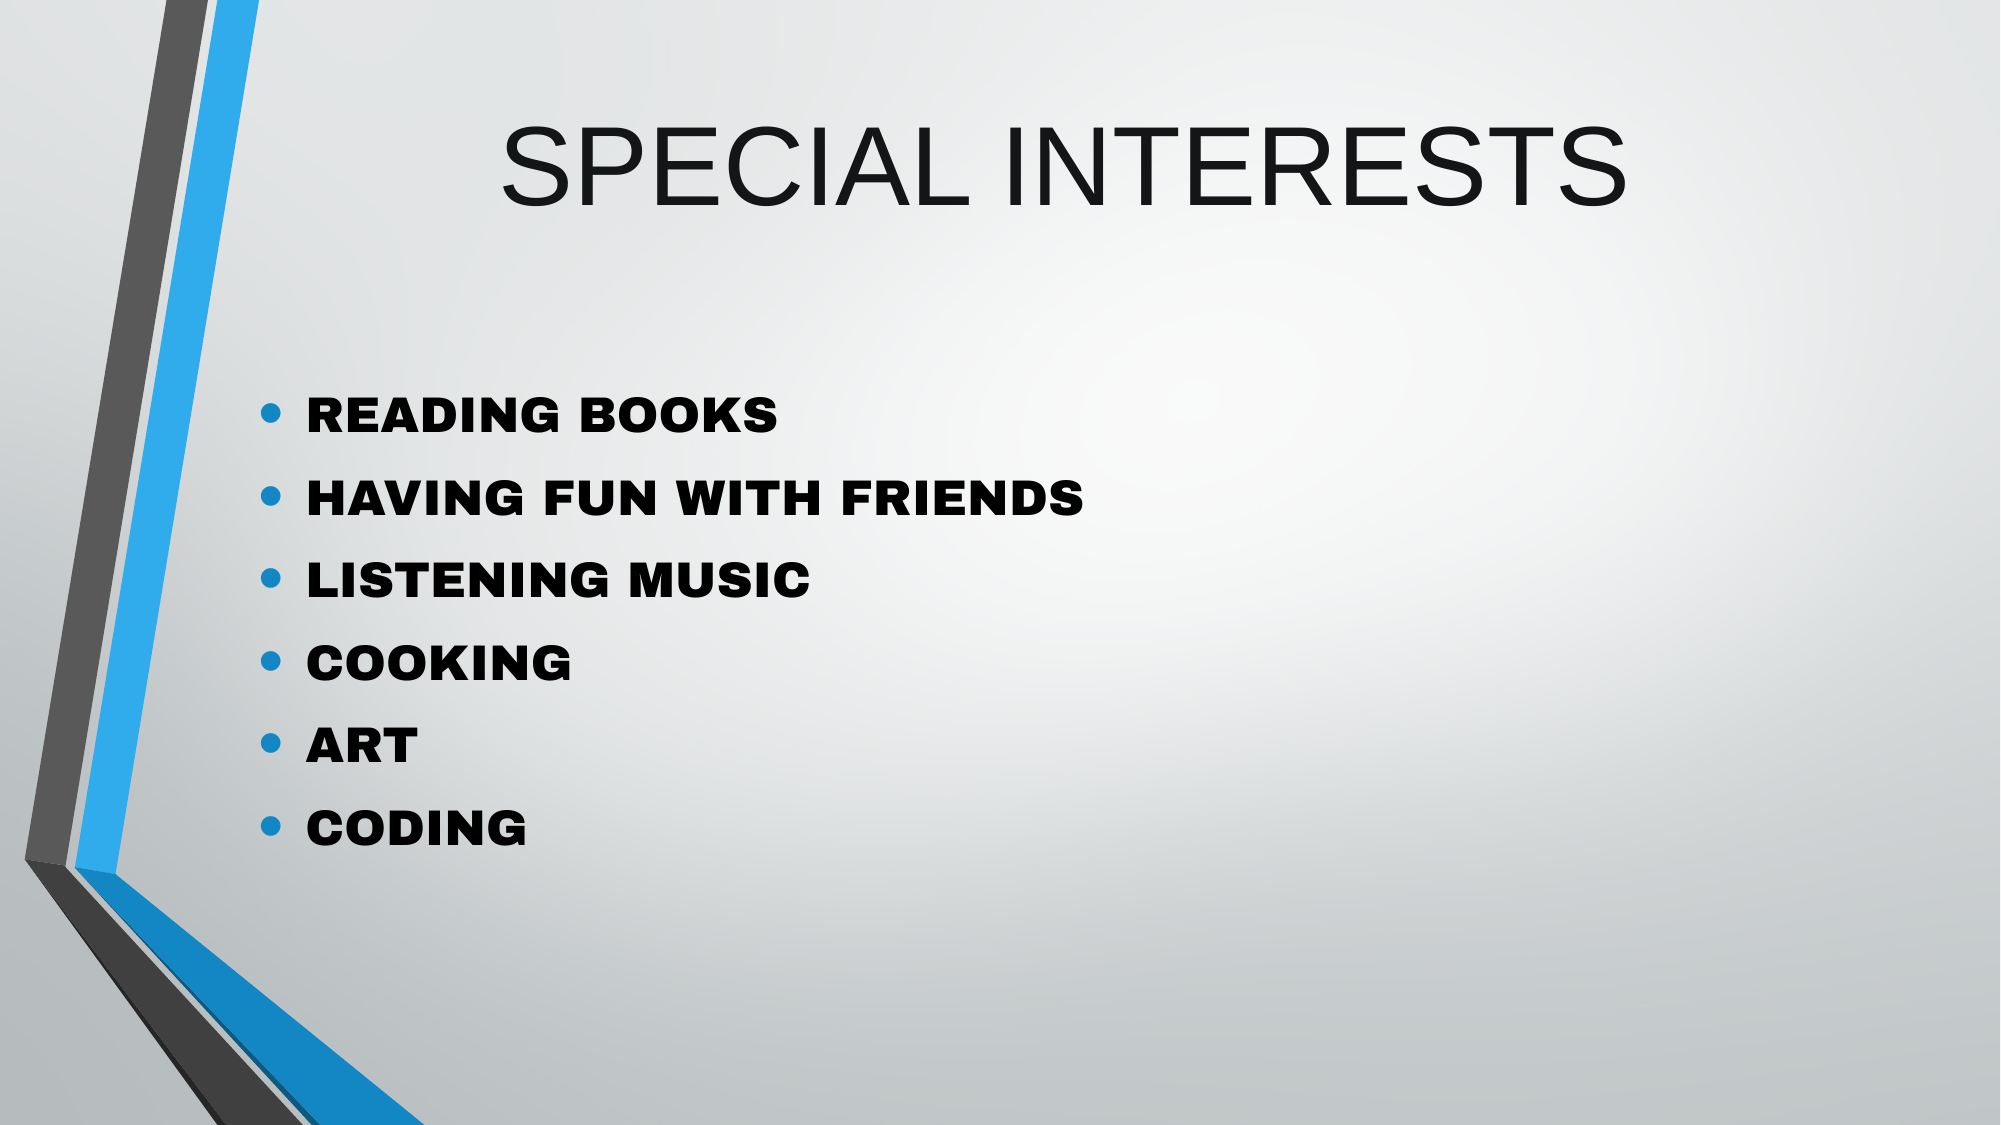

# SPECIAL INTERESTS
READING BOOKS
HAVING FUN WITH FRIENDS
LISTENING MUSIC
COOKING
ART
CODING